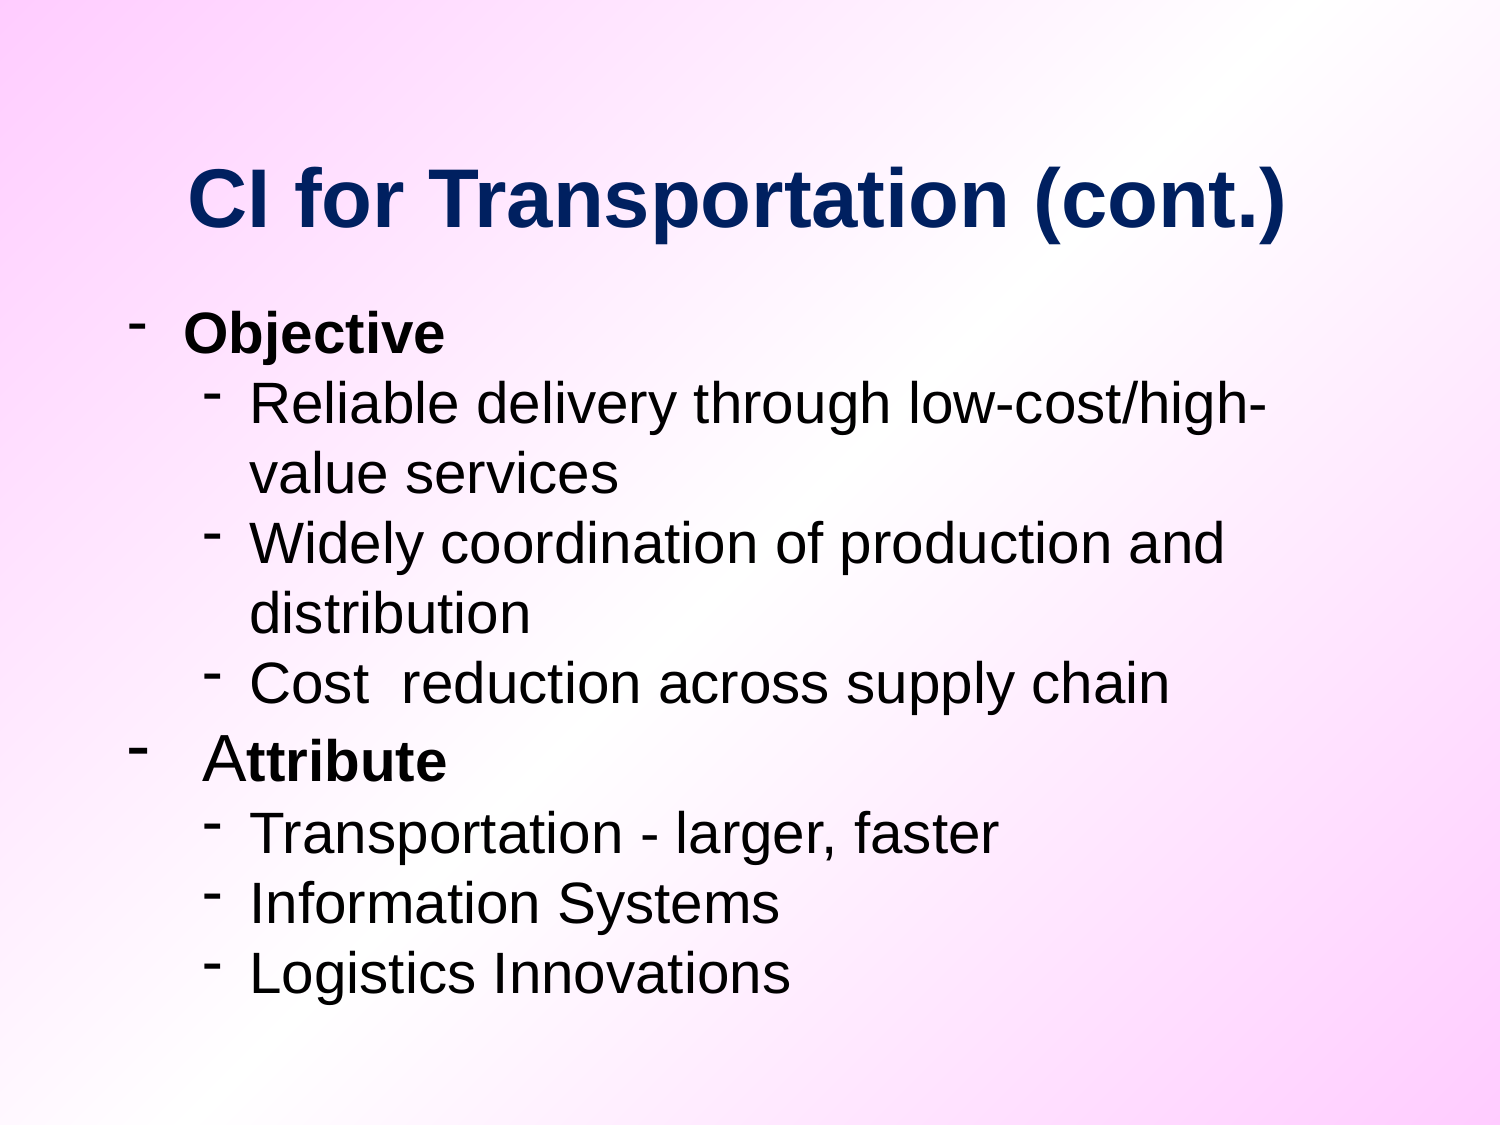

# CI for Transportation (cont.)
Objective
Reliable delivery through low-cost/high-value services
Widely coordination of production and     distribution
Cost  reduction across supply chain
 Attribute
Transportation - larger, faster
Information Systems
Logistics Innovations